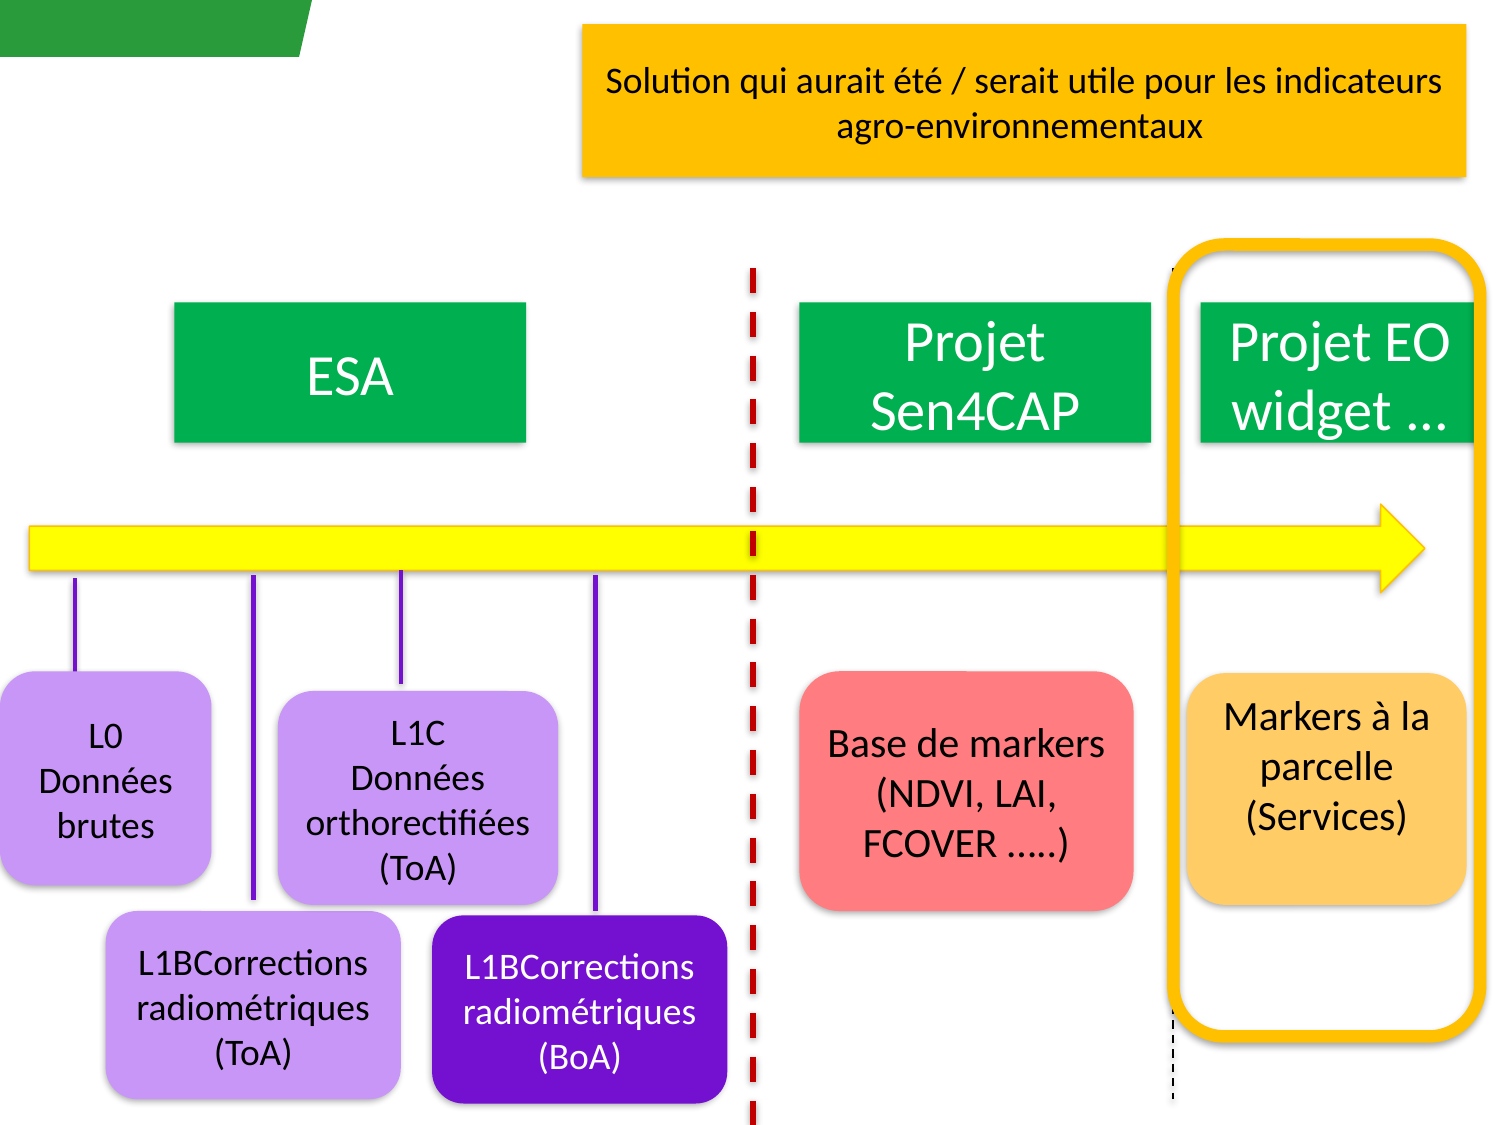

Solution qui aurait été / serait utile pour les indicateurs agro-environnementaux
#

ESA
Projet Sen4CAP
Projet EO widget ...

L0
Données brutes
Base de markers (NDVI, LAI, FCOVER …..)
Markers à la parcelle (Services)

L1C
Données orthorectifiées (ToA)
L1BCorrections radiométriques (ToA)
L1BCorrections radiométriques (BoA)